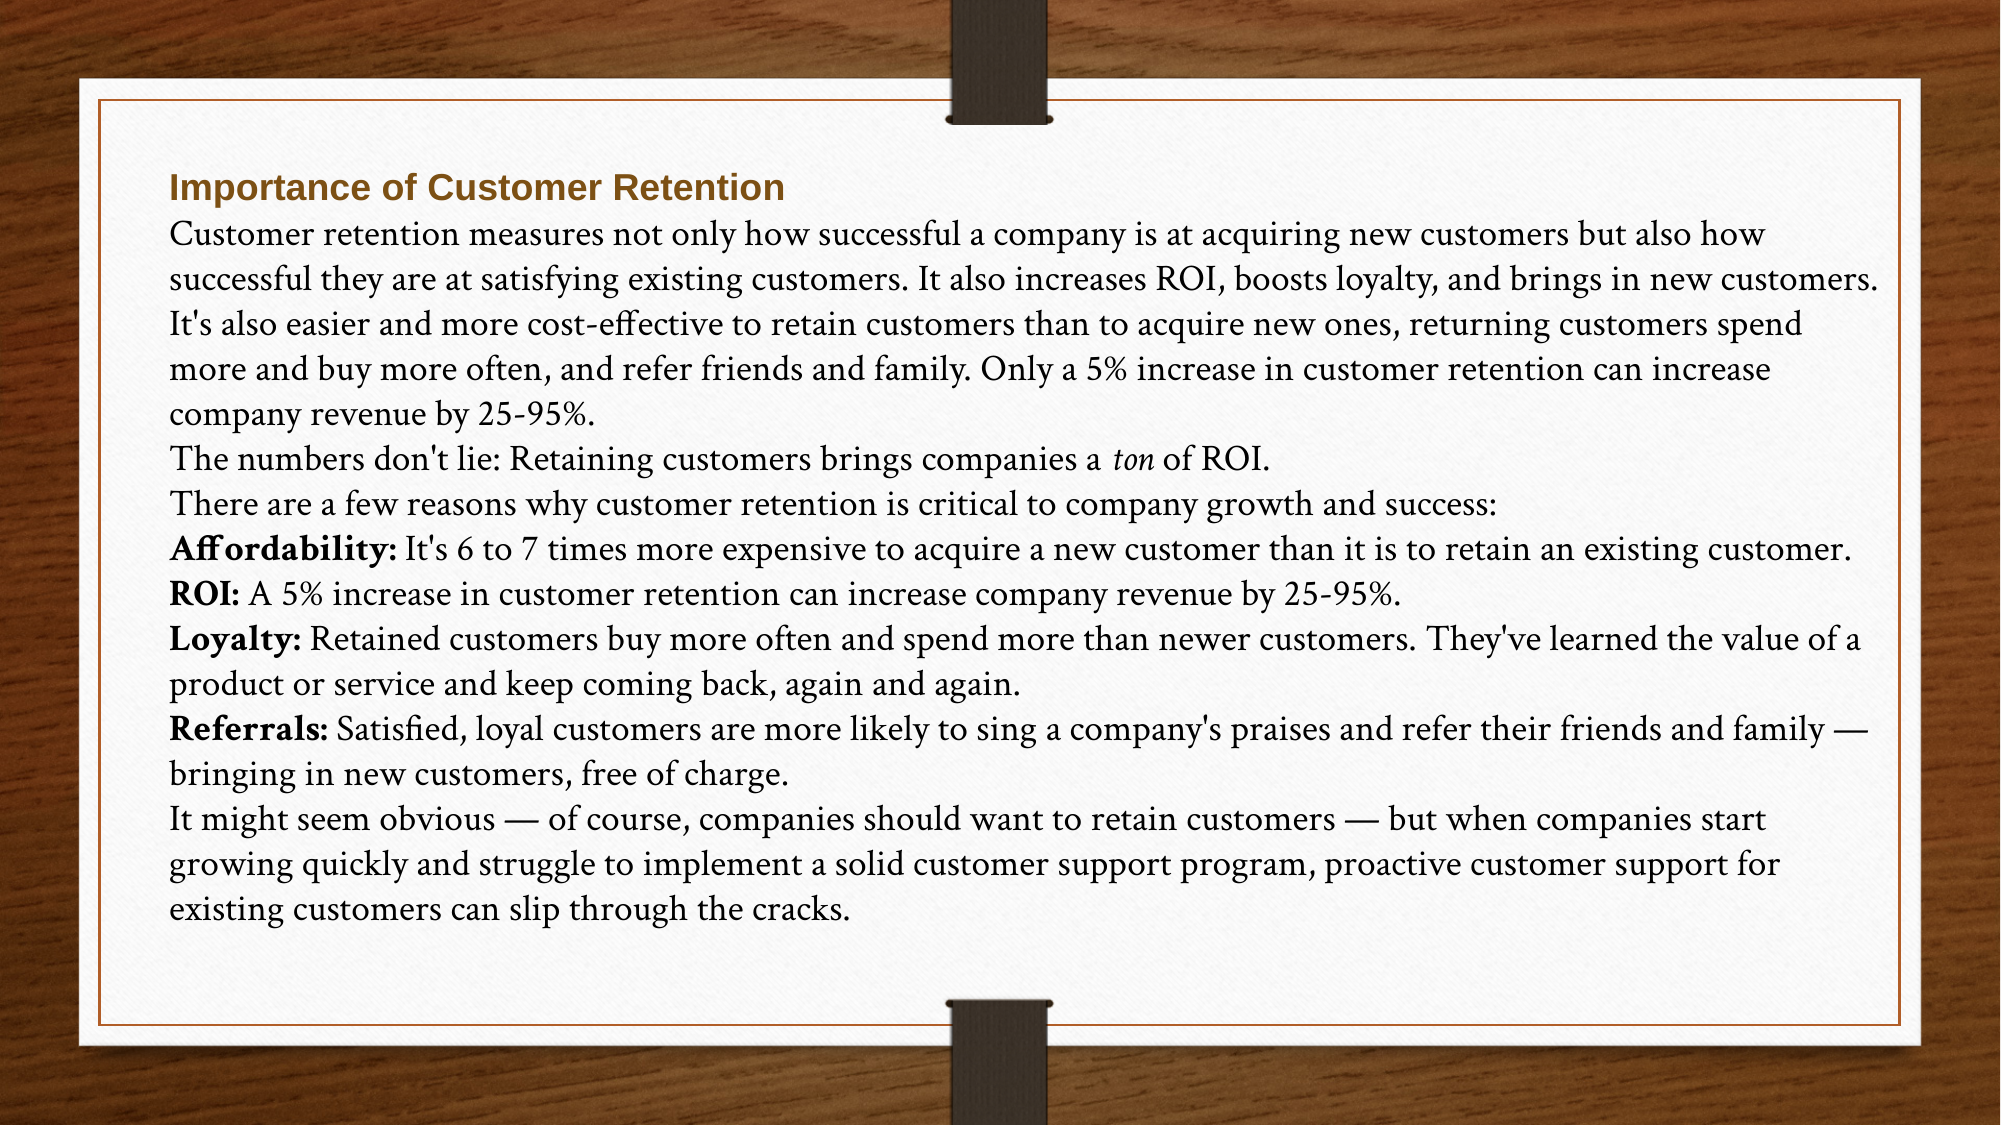

Importance of Customer Retention
Customer retention measures not only how successful a company is at acquiring new customers but also how successful they are at satisfying existing customers. It also increases ROI, boosts loyalty, and brings in new customers.
It's also easier and more cost-effective to retain customers than to acquire new ones, returning customers spend more and buy more often, and refer friends and family. Only a 5% increase in customer retention can increase company revenue by 25-95%.
The numbers don't lie: Retaining customers brings companies a ton of ROI.
There are a few reasons why customer retention is critical to company growth and success:
Affordability: It's 6 to 7 times more expensive to acquire a new customer than it is to retain an existing customer.
ROI: A 5% increase in customer retention can increase company revenue by 25-95%.
Loyalty: Retained customers buy more often and spend more than newer customers. They've learned the value of a product or service and keep coming back, again and again.
Referrals: Satisfied, loyal customers are more likely to sing a company's praises and refer their friends and family — bringing in new customers, free of charge.
It might seem obvious — of course, companies should want to retain customers — but when companies start growing quickly and struggle to implement a solid customer support program, proactive customer support for existing customers can slip through the cracks.